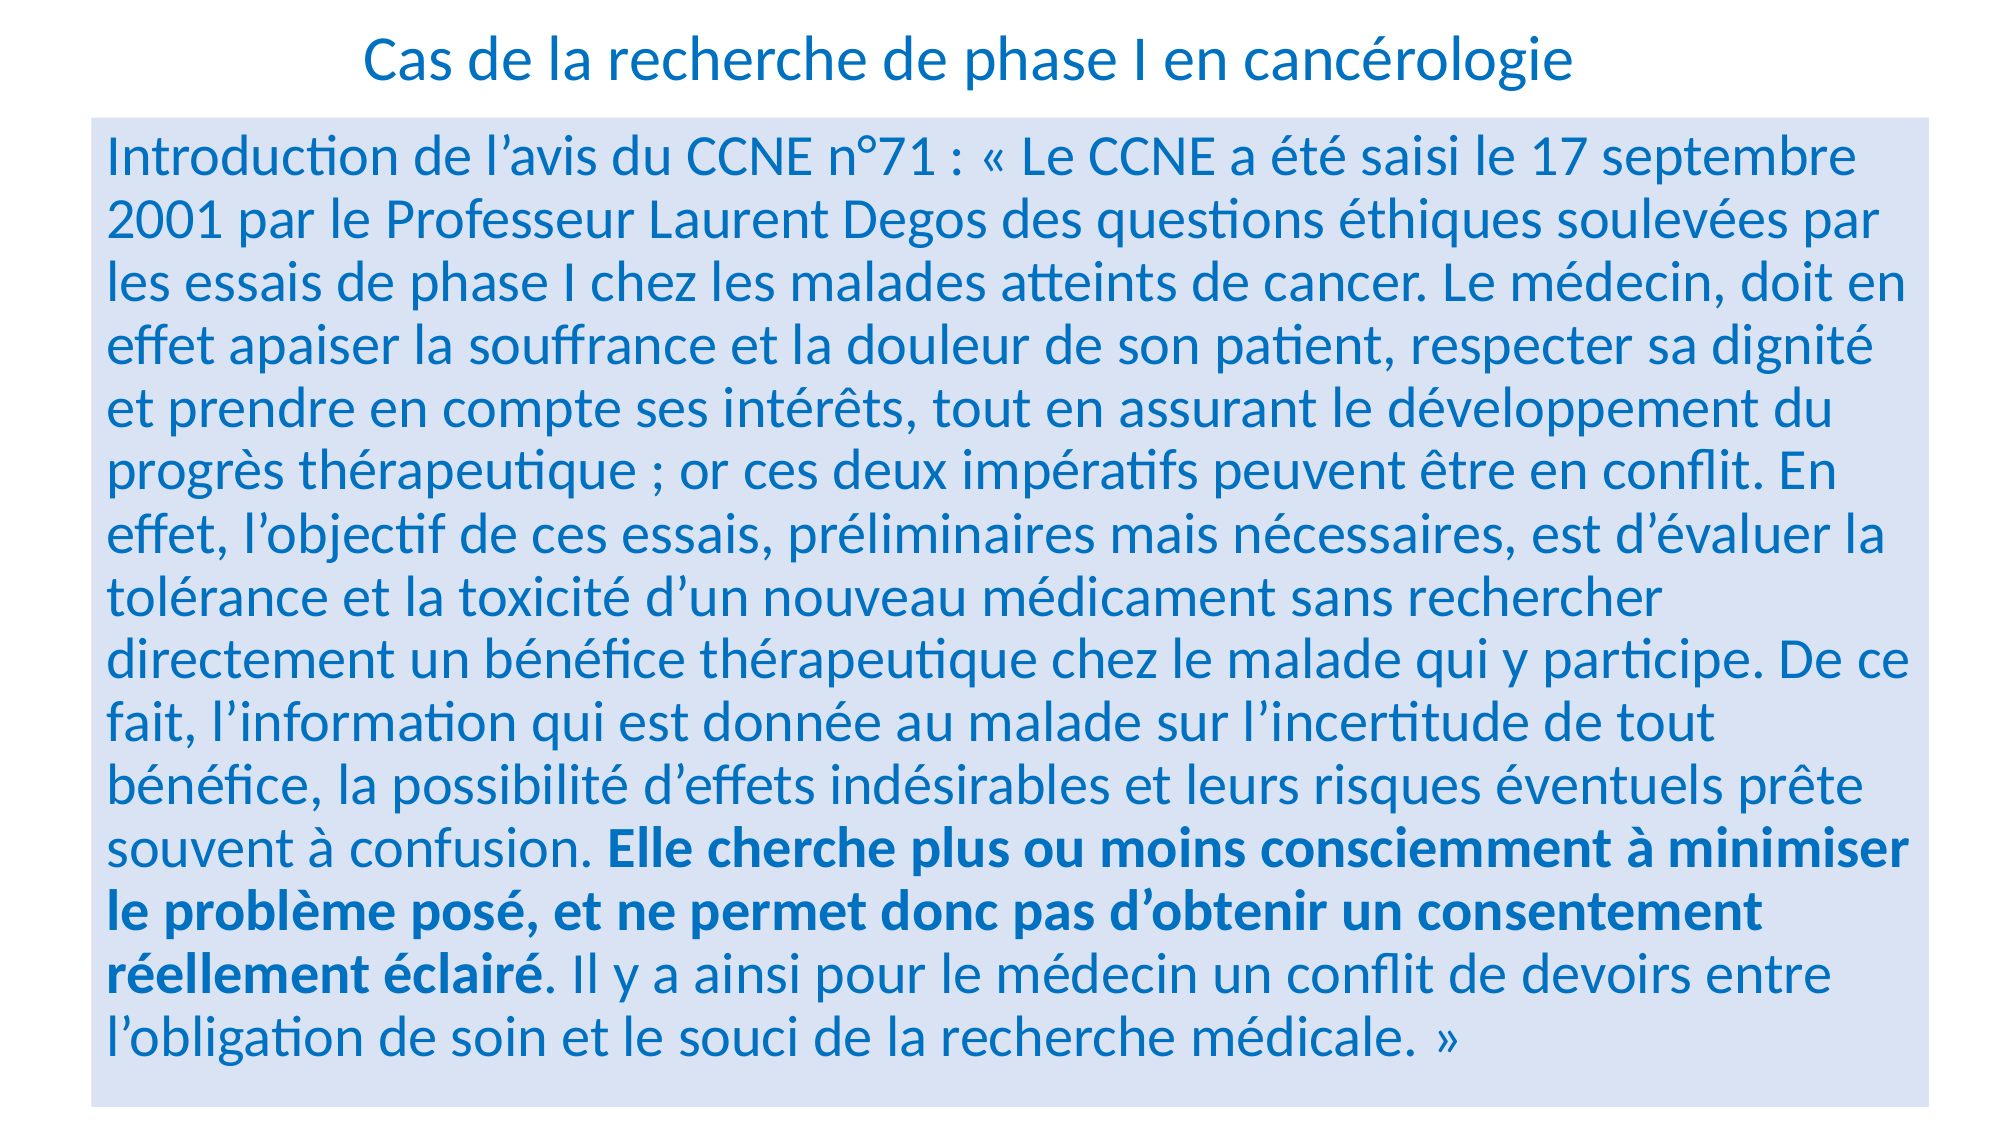

# Cas de la recherche de phase I en cancérologie
Introduction de l’avis du CCNE n°71 : « Le CCNE a été saisi le 17 septembre 2001 par le Professeur Laurent Degos des questions éthiques soulevées par les essais de phase I chez les malades atteints de cancer. Le médecin, doit en effet apaiser la souffrance et la douleur de son patient, respecter sa dignité et prendre en compte ses intérêts, tout en assurant le développement du progrès thérapeutique ; or ces deux impératifs peuvent être en conflit. En effet, l’objectif de ces essais, préliminaires mais nécessaires, est d’évaluer la tolérance et la toxicité d’un nouveau médicament sans rechercher directement un bénéfice thérapeutique chez le malade qui y participe. De ce fait, l’information qui est donnée au malade sur l’incertitude de tout bénéfice, la possibilité d’effets indésirables et leurs risques éventuels prête souvent à confusion. Elle cherche plus ou moins consciemment à minimiser le problème posé, et ne permet donc pas d’obtenir un consentement réellement éclairé. Il y a ainsi pour le médecin un conflit de devoirs entre l’obligation de soin et le souci de la recherche médicale. »